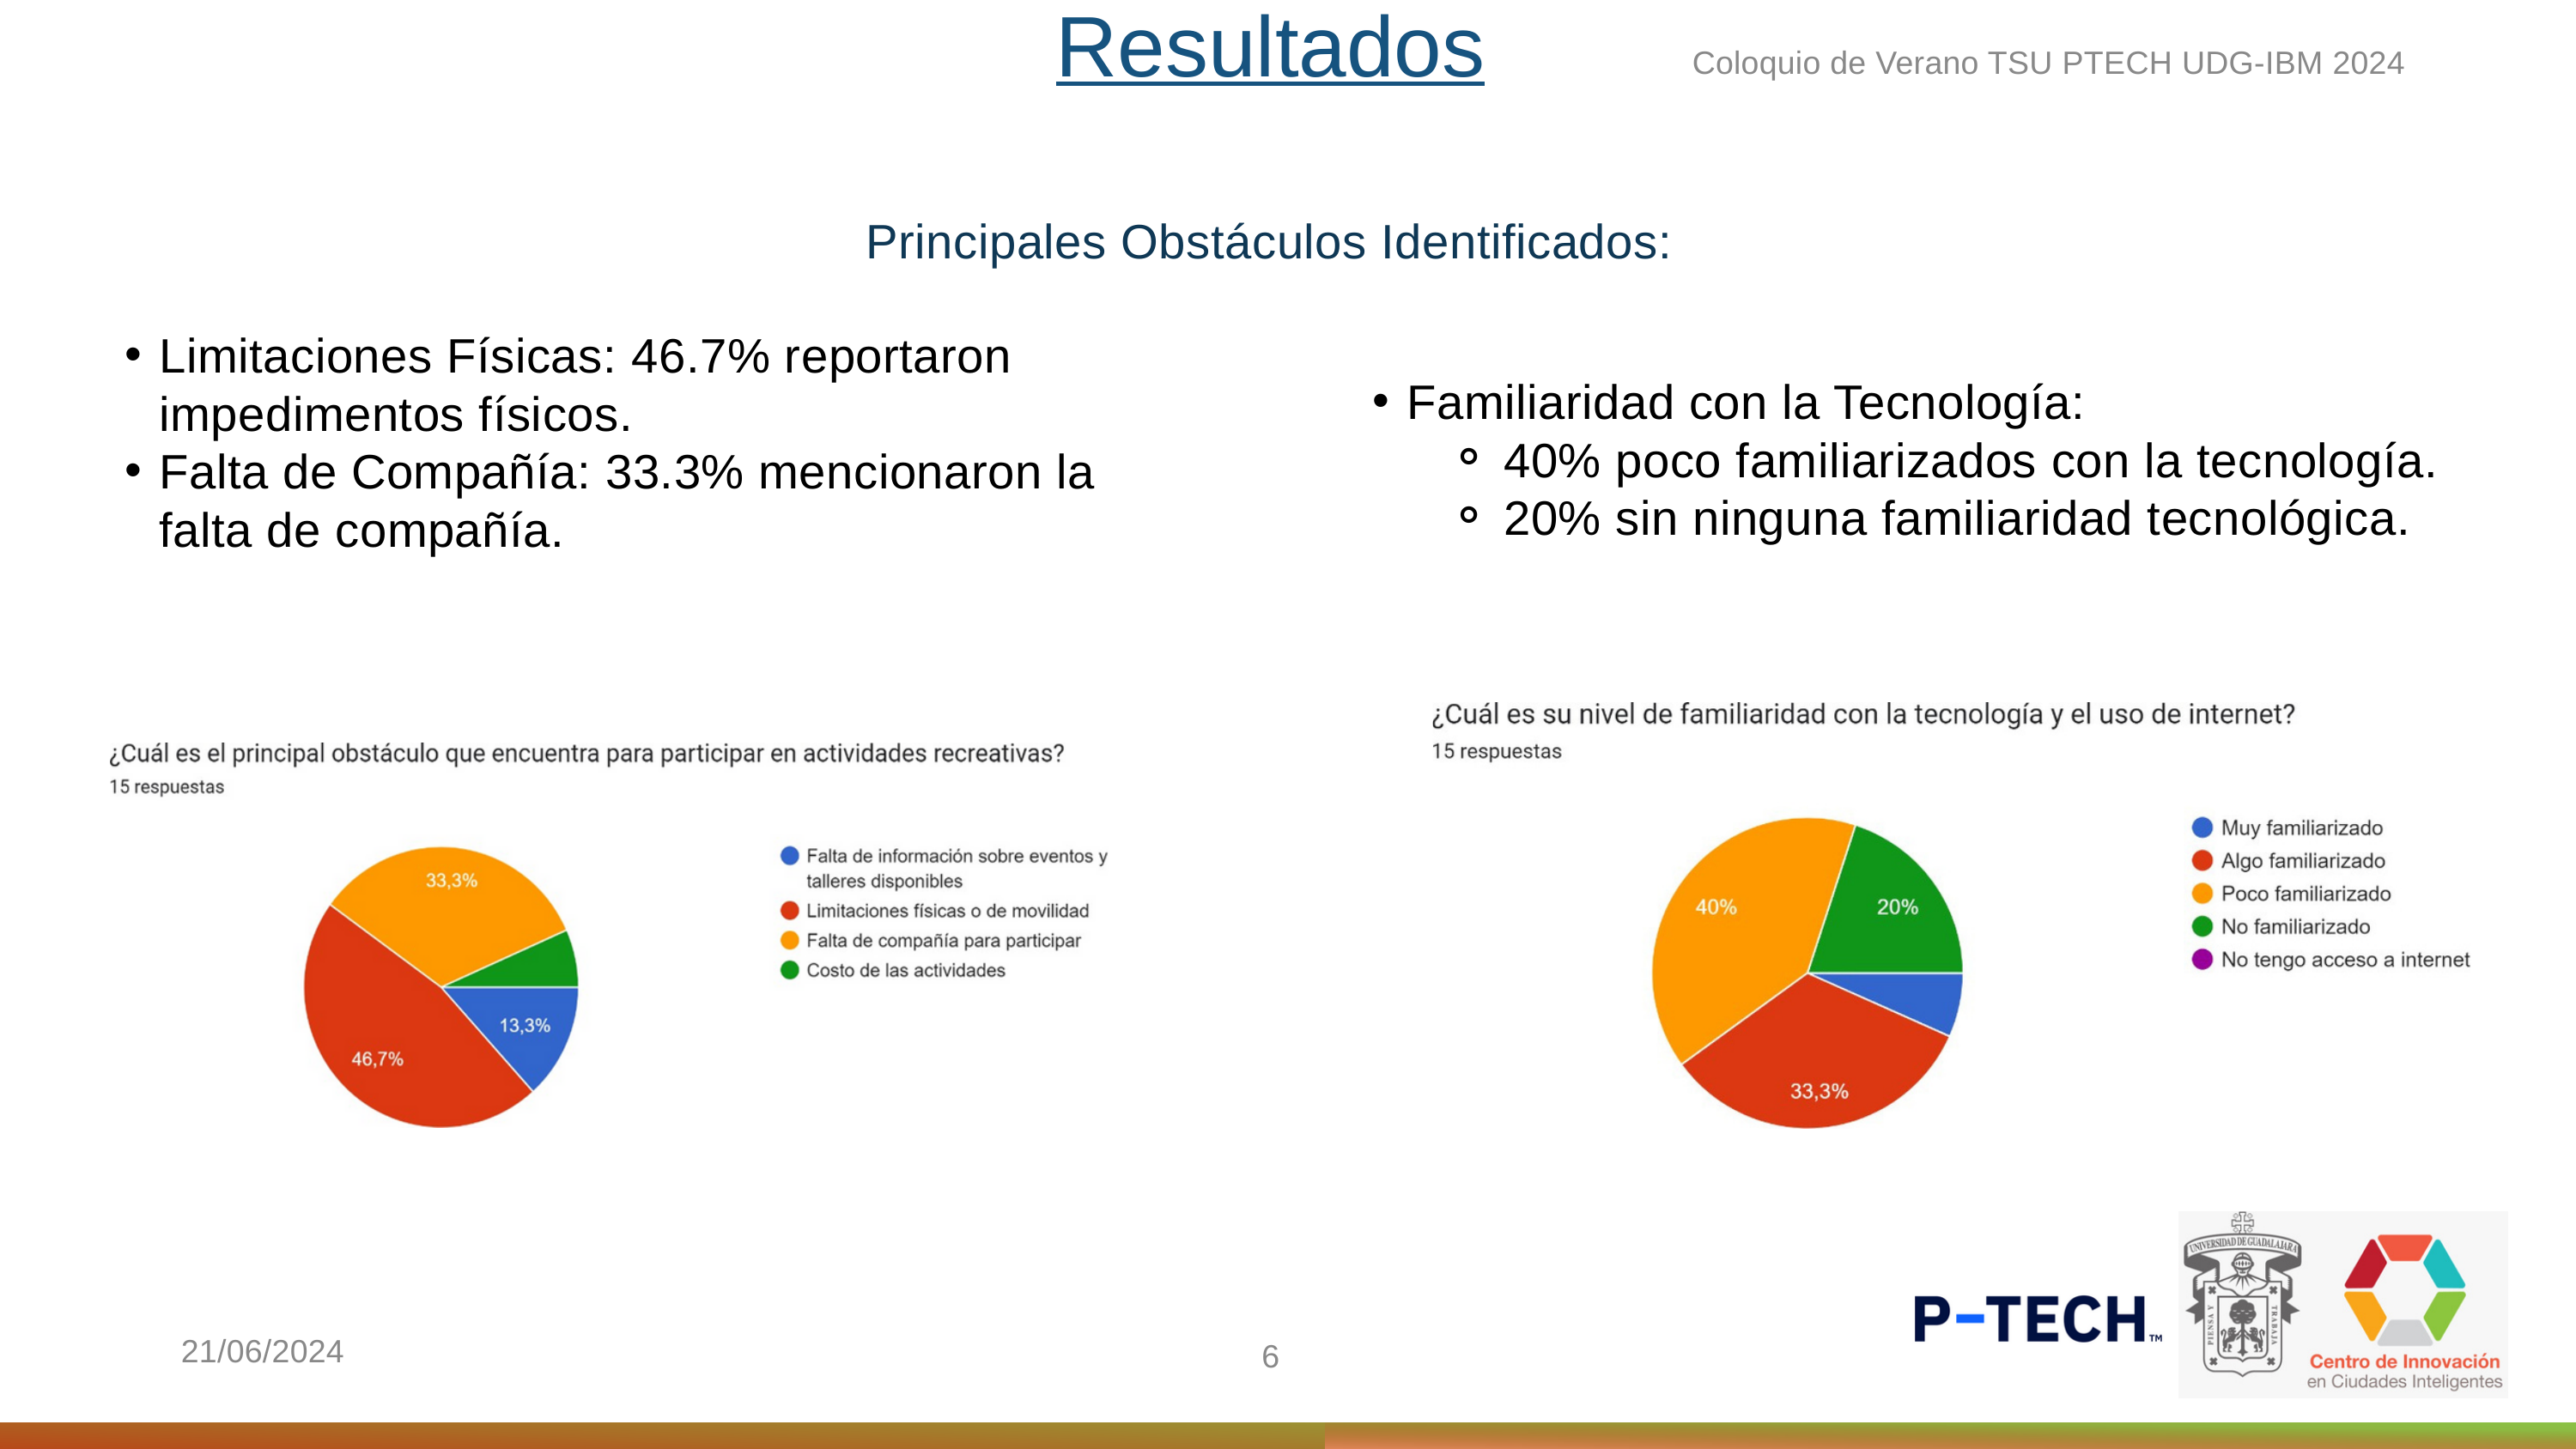

Resultados
Coloquio de Verano TSU PTECH UDG-IBM 2024

Principales Obstáculos Identificados:

Familiaridad con la Tecnología:
40% poco familiarizados con la tecnología.
20% sin ninguna familiaridad tecnológica.
Limitaciones Físicas: 46.7% reportaron impedimentos físicos.
Falta de Compañía: 33.3% mencionaron la falta de compañía.

21/06/2024
6